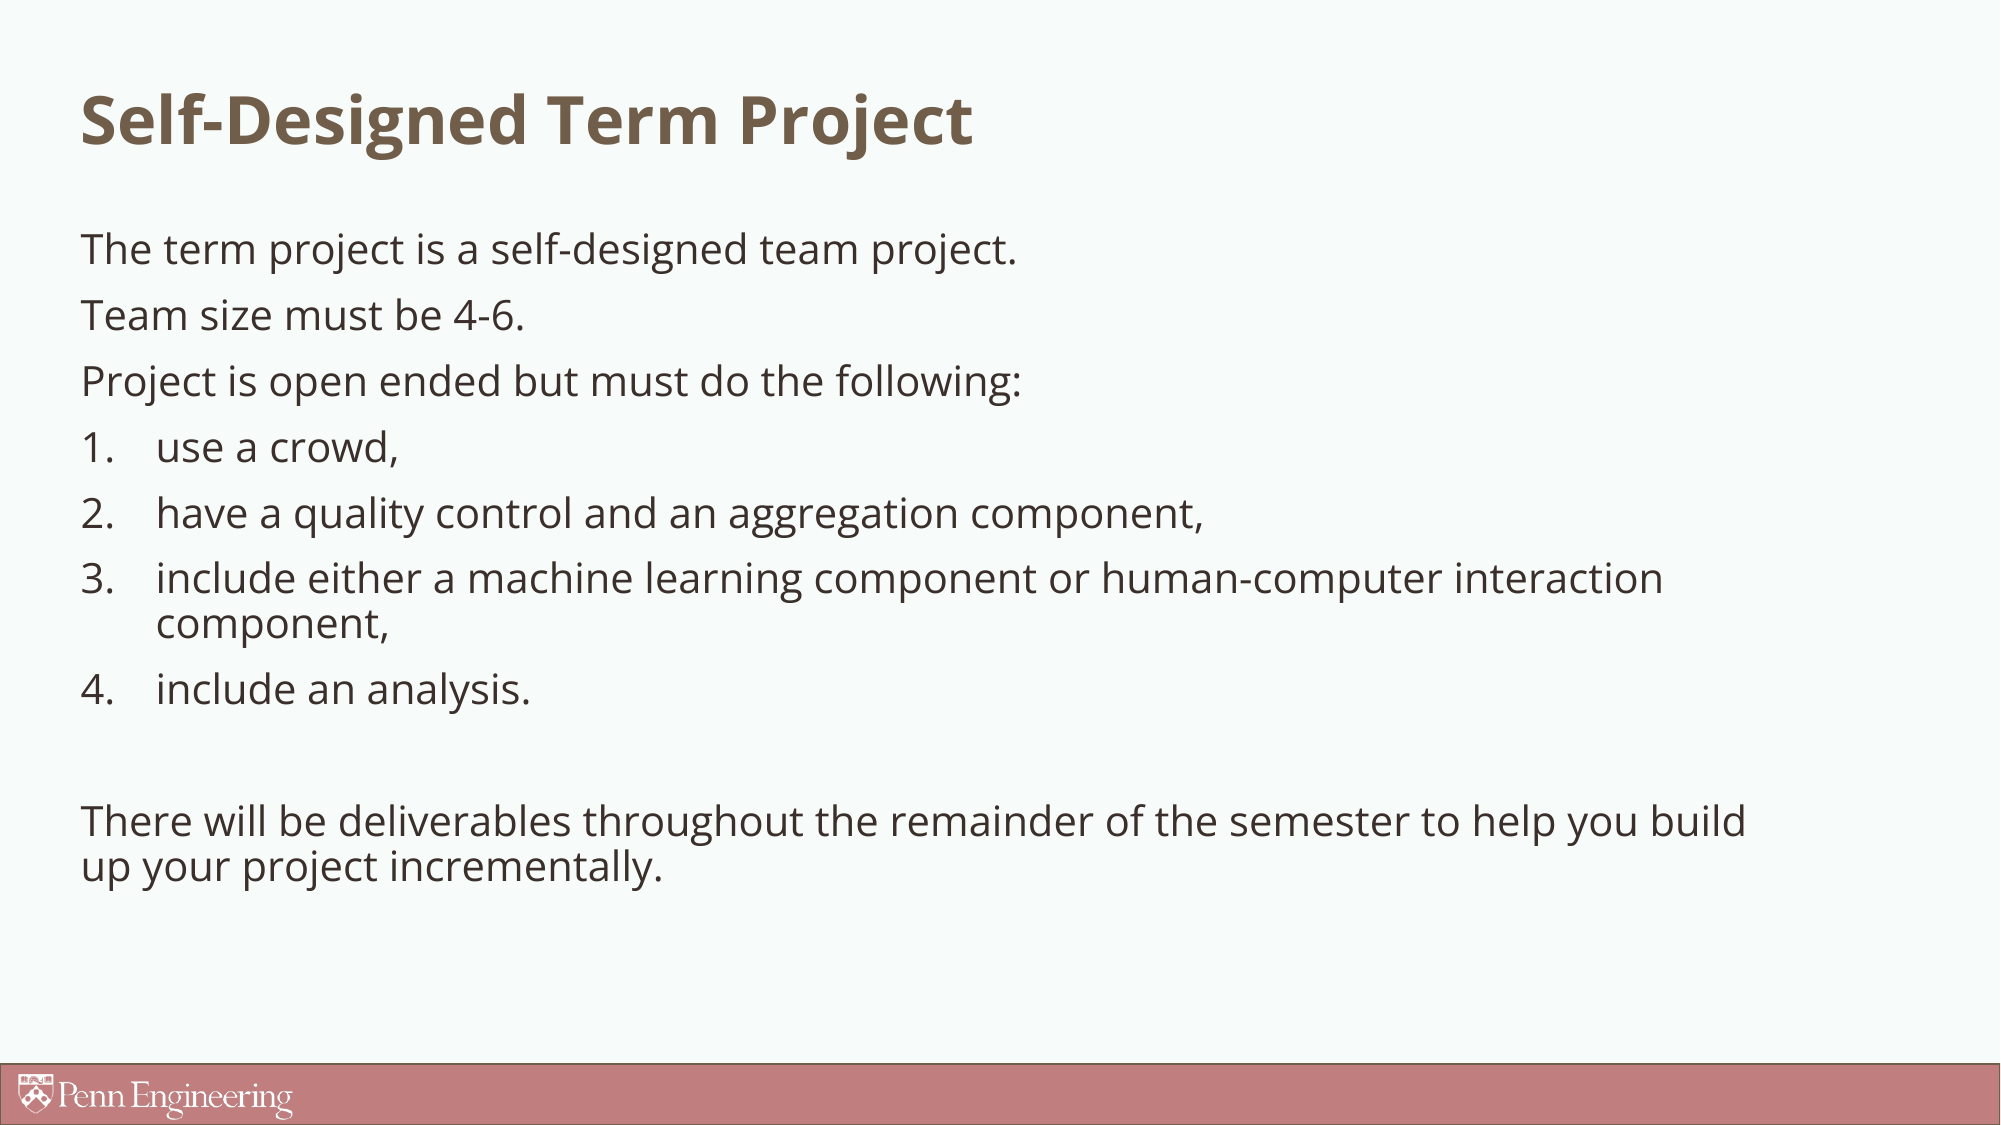

# Self-Designed Term Project
The term project is a self-designed team project.
Team size must be 4-6.
Project is open ended but must do the following:
use a crowd,
have a quality control and an aggregation component,
include either a machine learning component or human-computer interaction component,
include an analysis.

There will be deliverables throughout the remainder of the semester to help you build up your project incrementally.